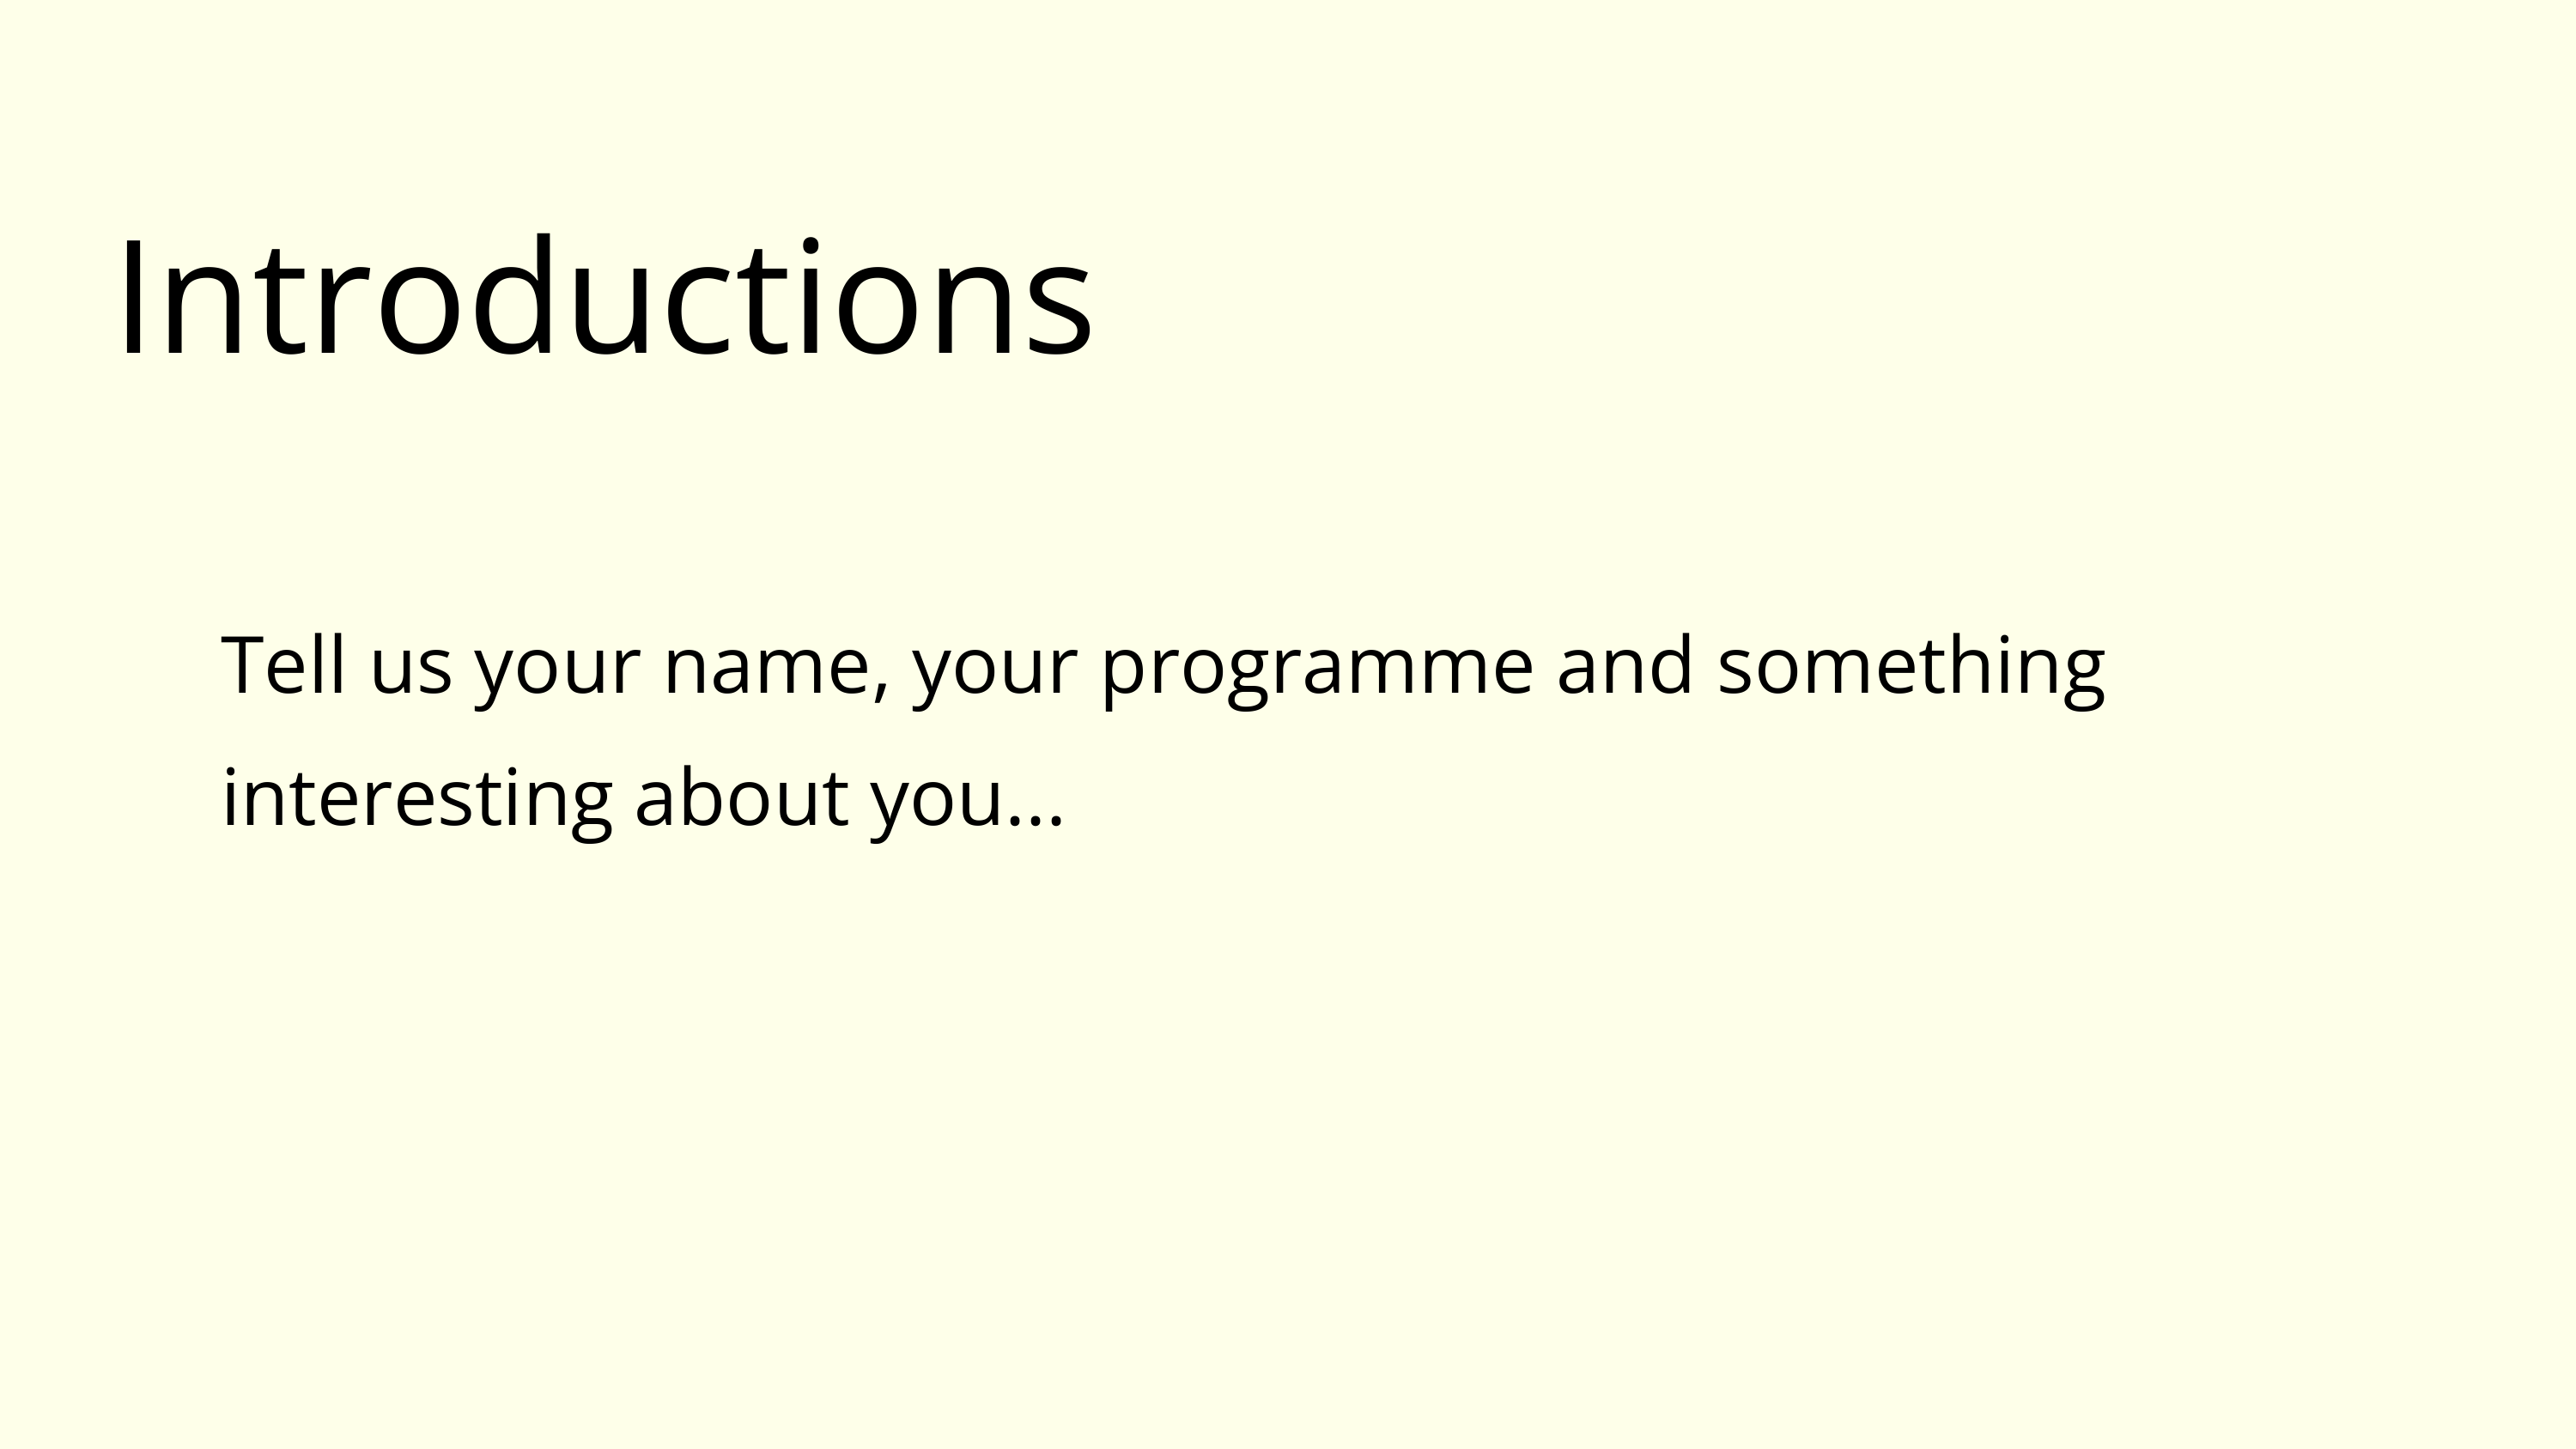

Introductions
Tell us your name, your programme and something interesting about you...